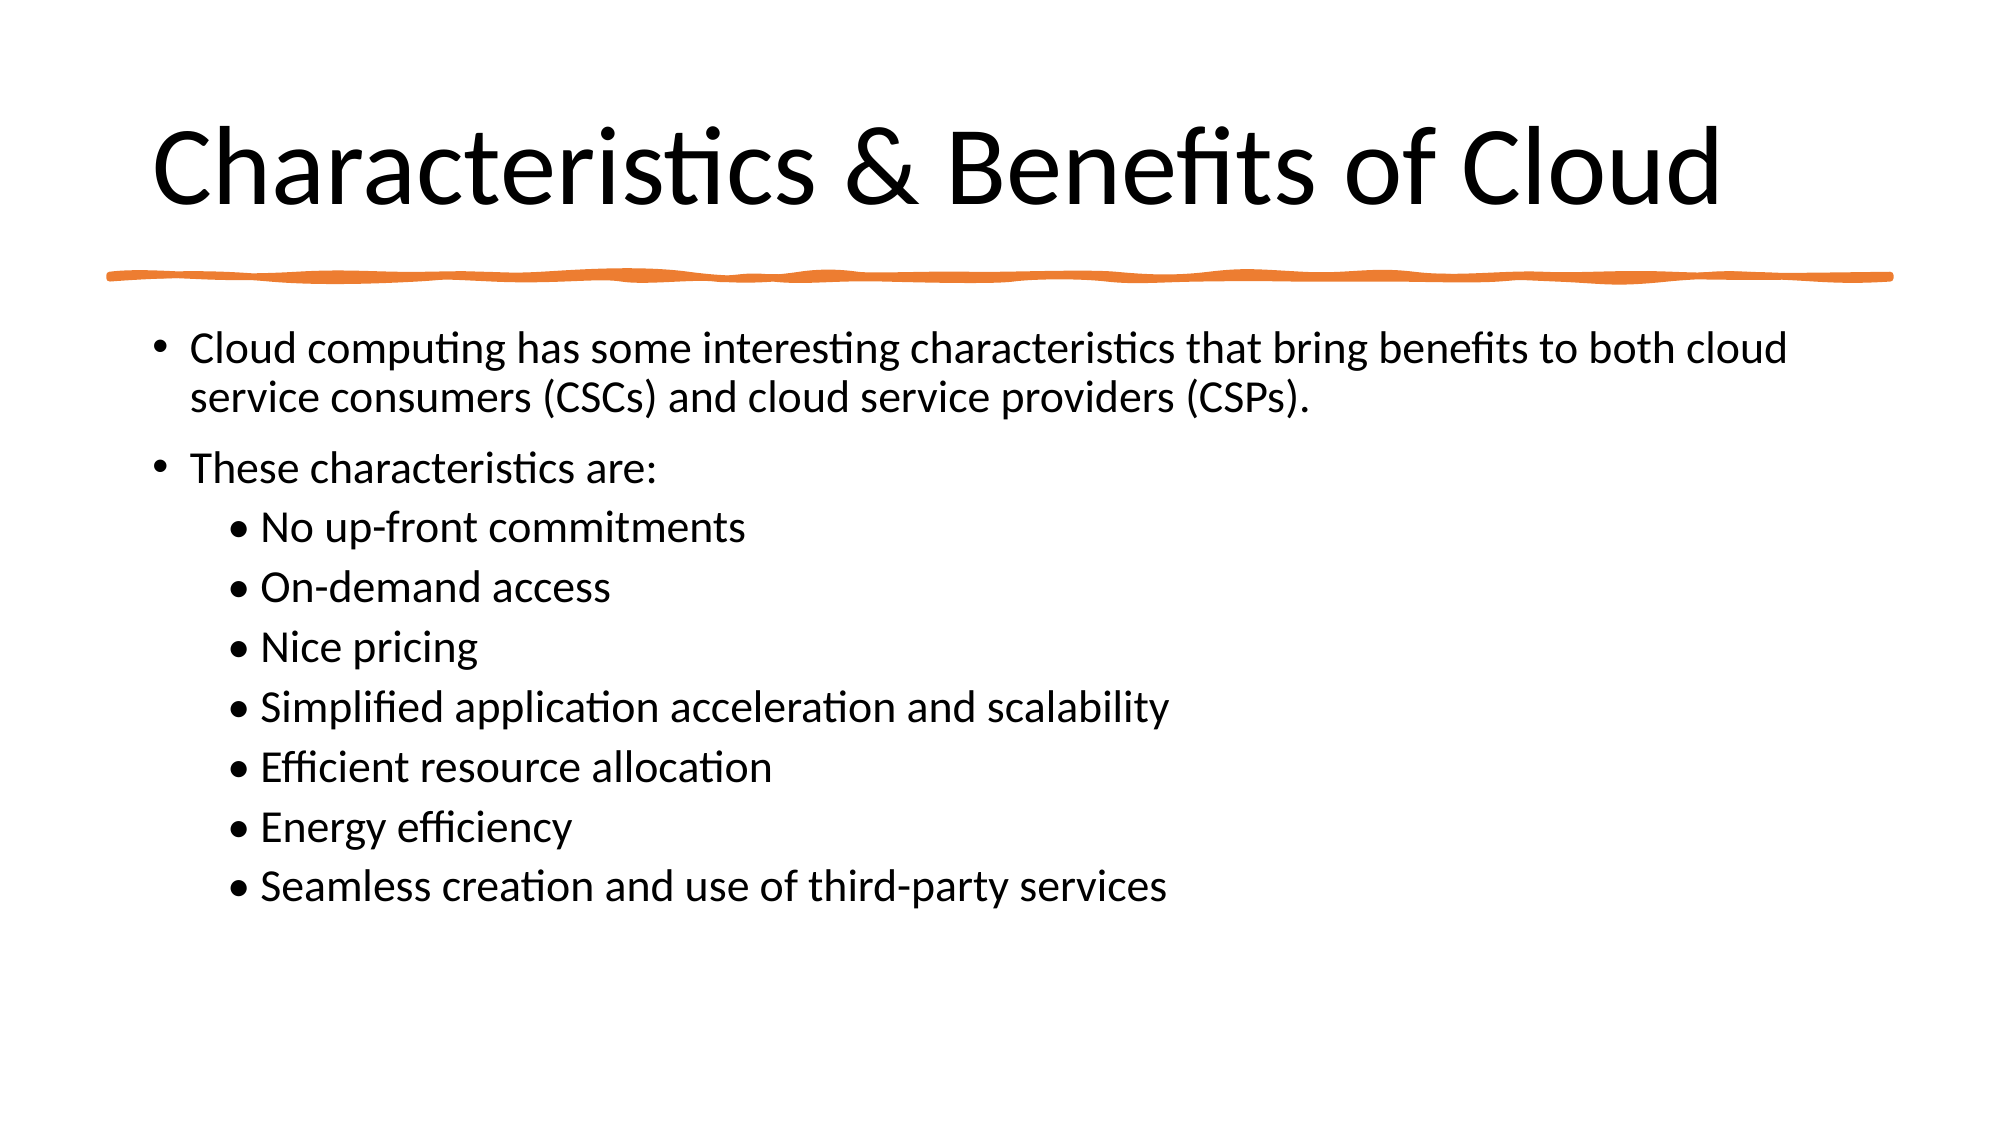

# Characteristics & Benefits of Cloud

Cloud computing has some interesting characteristics that bring benefits to both cloud service consumers (CSCs) and cloud service providers (CSPs).
These characteristics are:
• No up-front commitments
• On-demand access
• Nice pricing
• Simplified application acceleration and scalability
• Efficient resource allocation
• Energy efficiency
• Seamless creation and use of third-party services
22